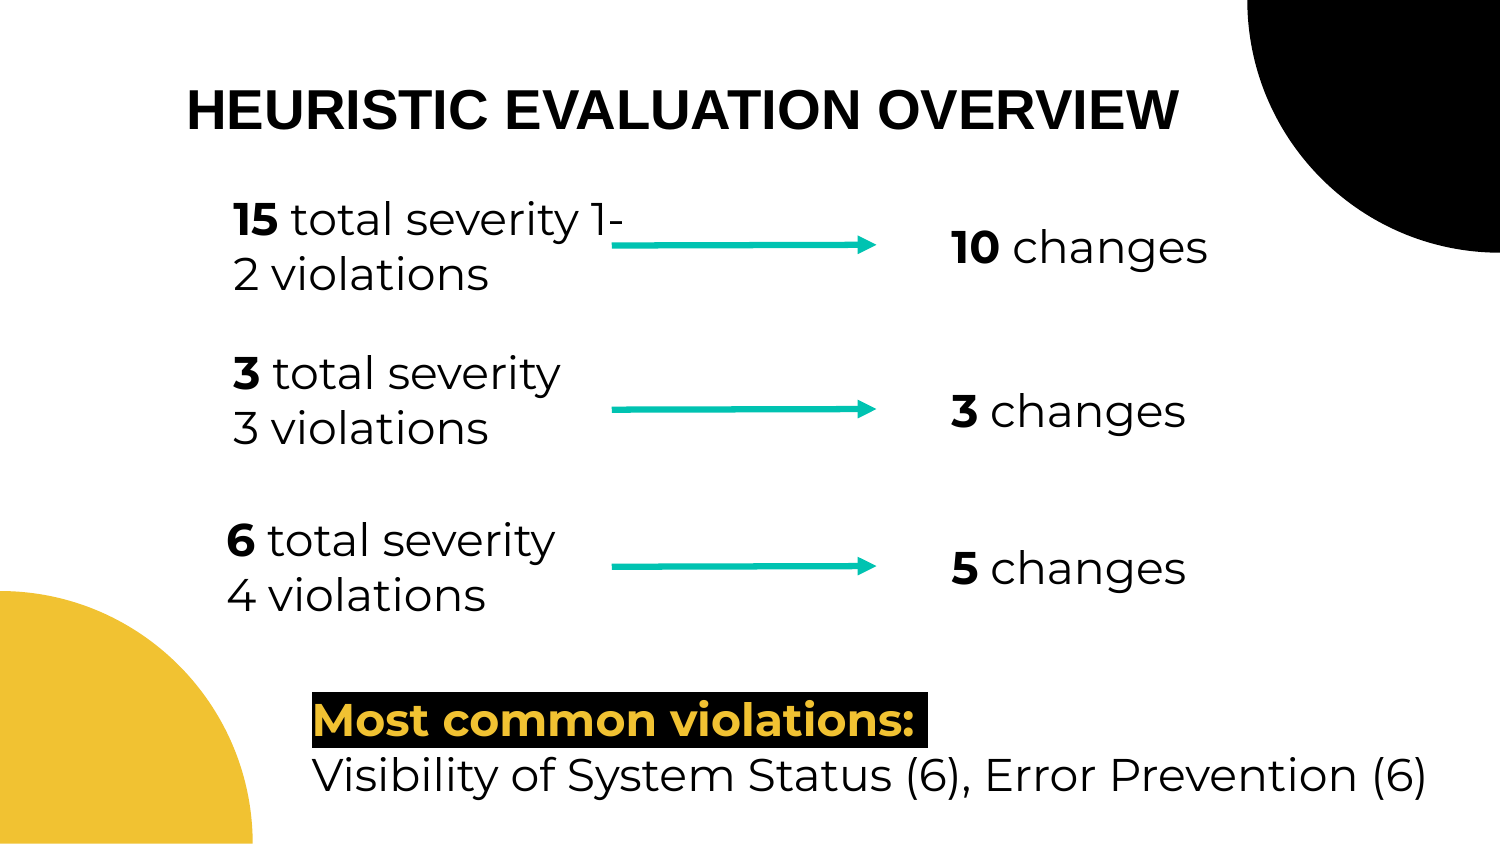

# HEURISTIC EVALUATION OVERVIEW
15 total severity 1-2 violations
10 changes
3 total severity 3 violations
3 changes
6 total severity 4 violations

5 changes
Most common violations:
Visibility of System Status (6), Error Prevention (6)